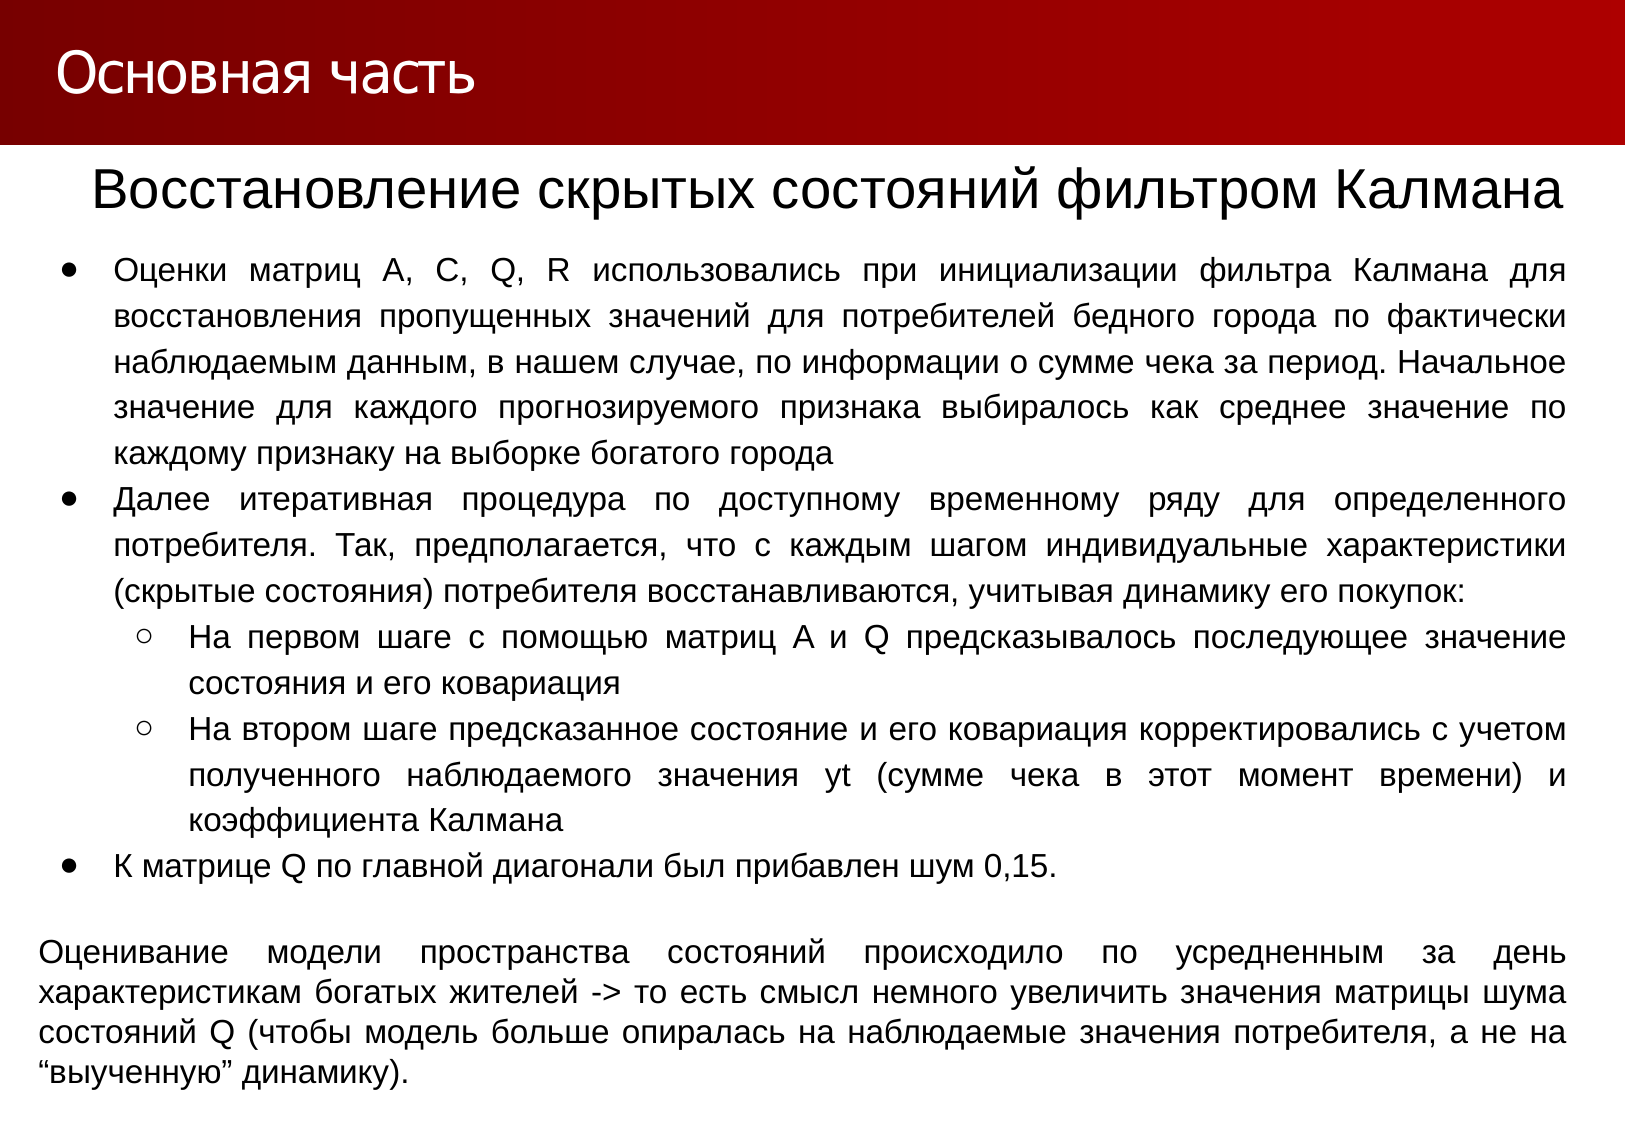

Основная часть

Восстановление скрытых состояний фильтром Калмана

Оценки матриц A, C, Q, R использовались при инициализации фильтра Калмана для восстановления пропущенных значений для потребителей бедного города по фактически наблюдаемым данным, в нашем случае, по информации о сумме чека за период. Начальное значение для каждого прогнозируемого признака выбиралось как среднее значение по каждому признаку на выборке богатого города
Далее итеративная процедура по доступному временному ряду для определенного потребителя. Так, предполагается, что с каждым шагом индивидуальные характеристики (скрытые состояния) потребителя восстанавливаются, учитывая динамику его покупок:
На первом шаге с помощью матриц A и Q предсказывалось последующее значение состояния и его ковариация
На втором шаге предсказанное состояние и его ковариация корректировались с учетом полученного наблюдаемого значения yt (сумме чека в этот момент времени) и коэффициента Калмана
К матрице Q по главной диагонали был прибавлен шум 0,15.

Оценивание модели пространства состояний происходило по усредненным за день характеристикам богатых жителей -> то есть смысл немного увеличить значения матрицы шума состояний Q (чтобы модель больше опиралась на наблюдаемые значения потребителя, а не на “выученную” динамику).